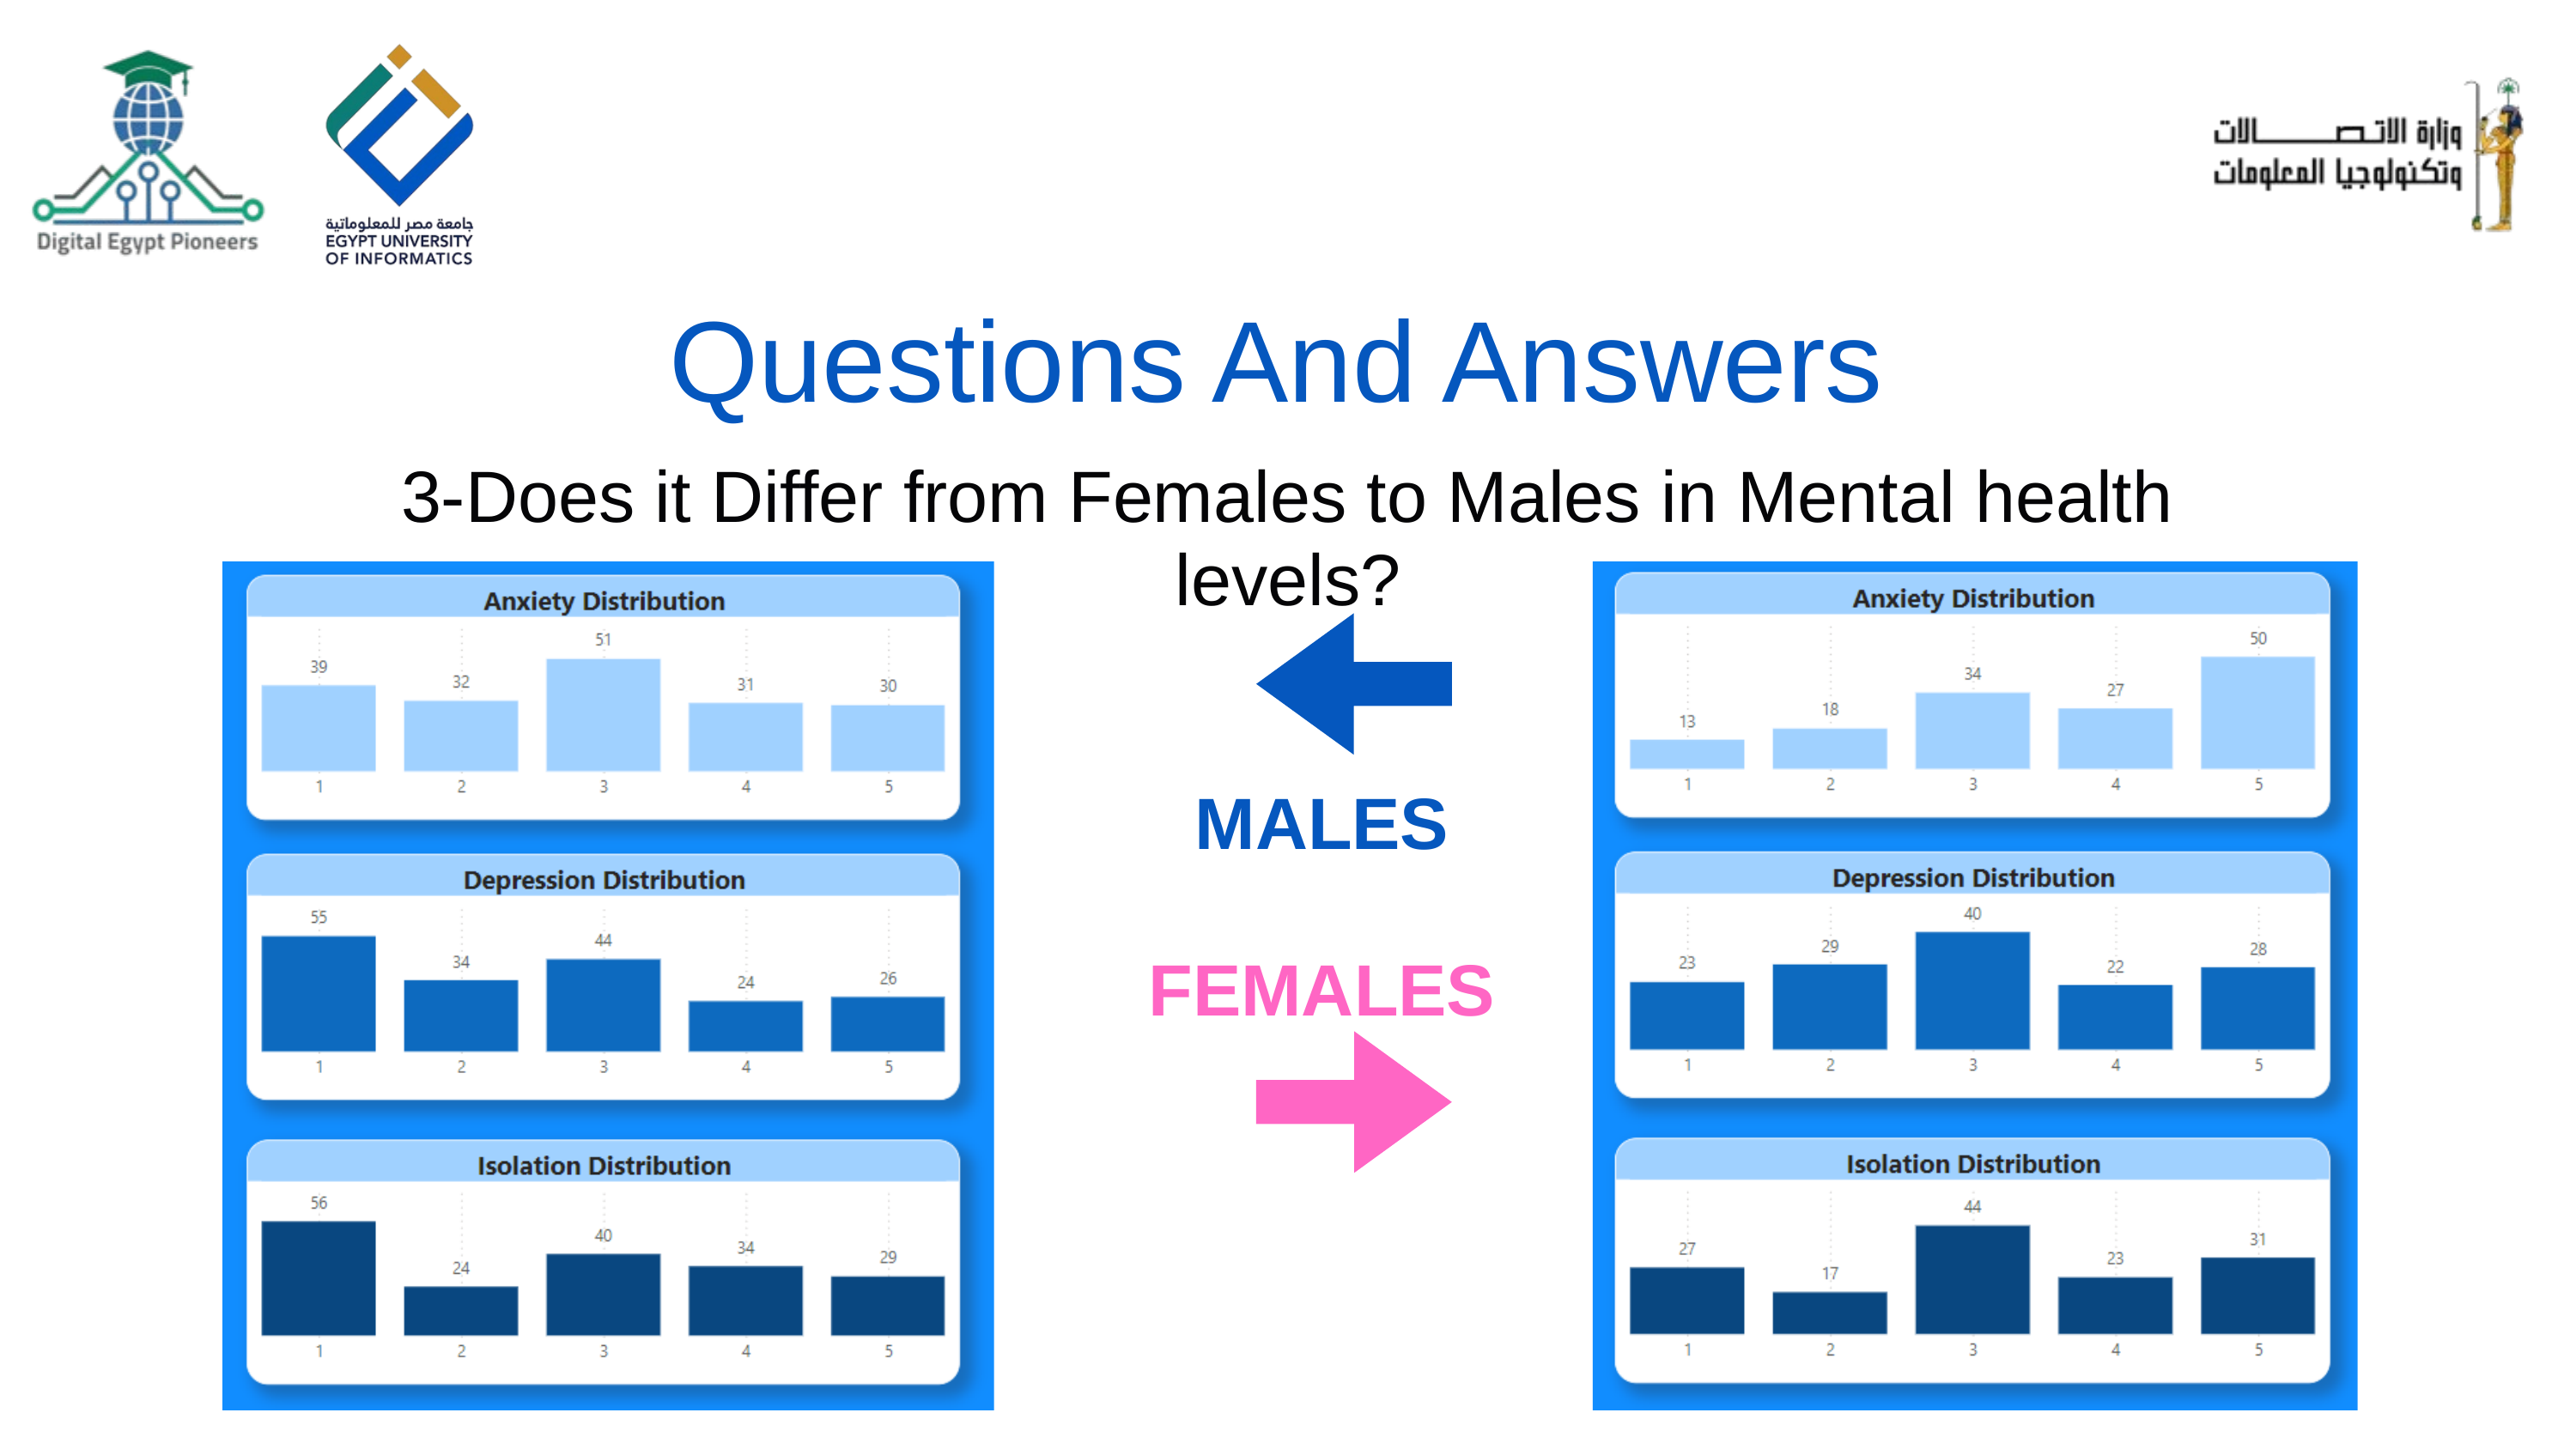

01 - INTRODUCTION
Questions And Answers
3-Does it Differ from Females to Males in Mental health levels?
PeT

MALES

FEMALES